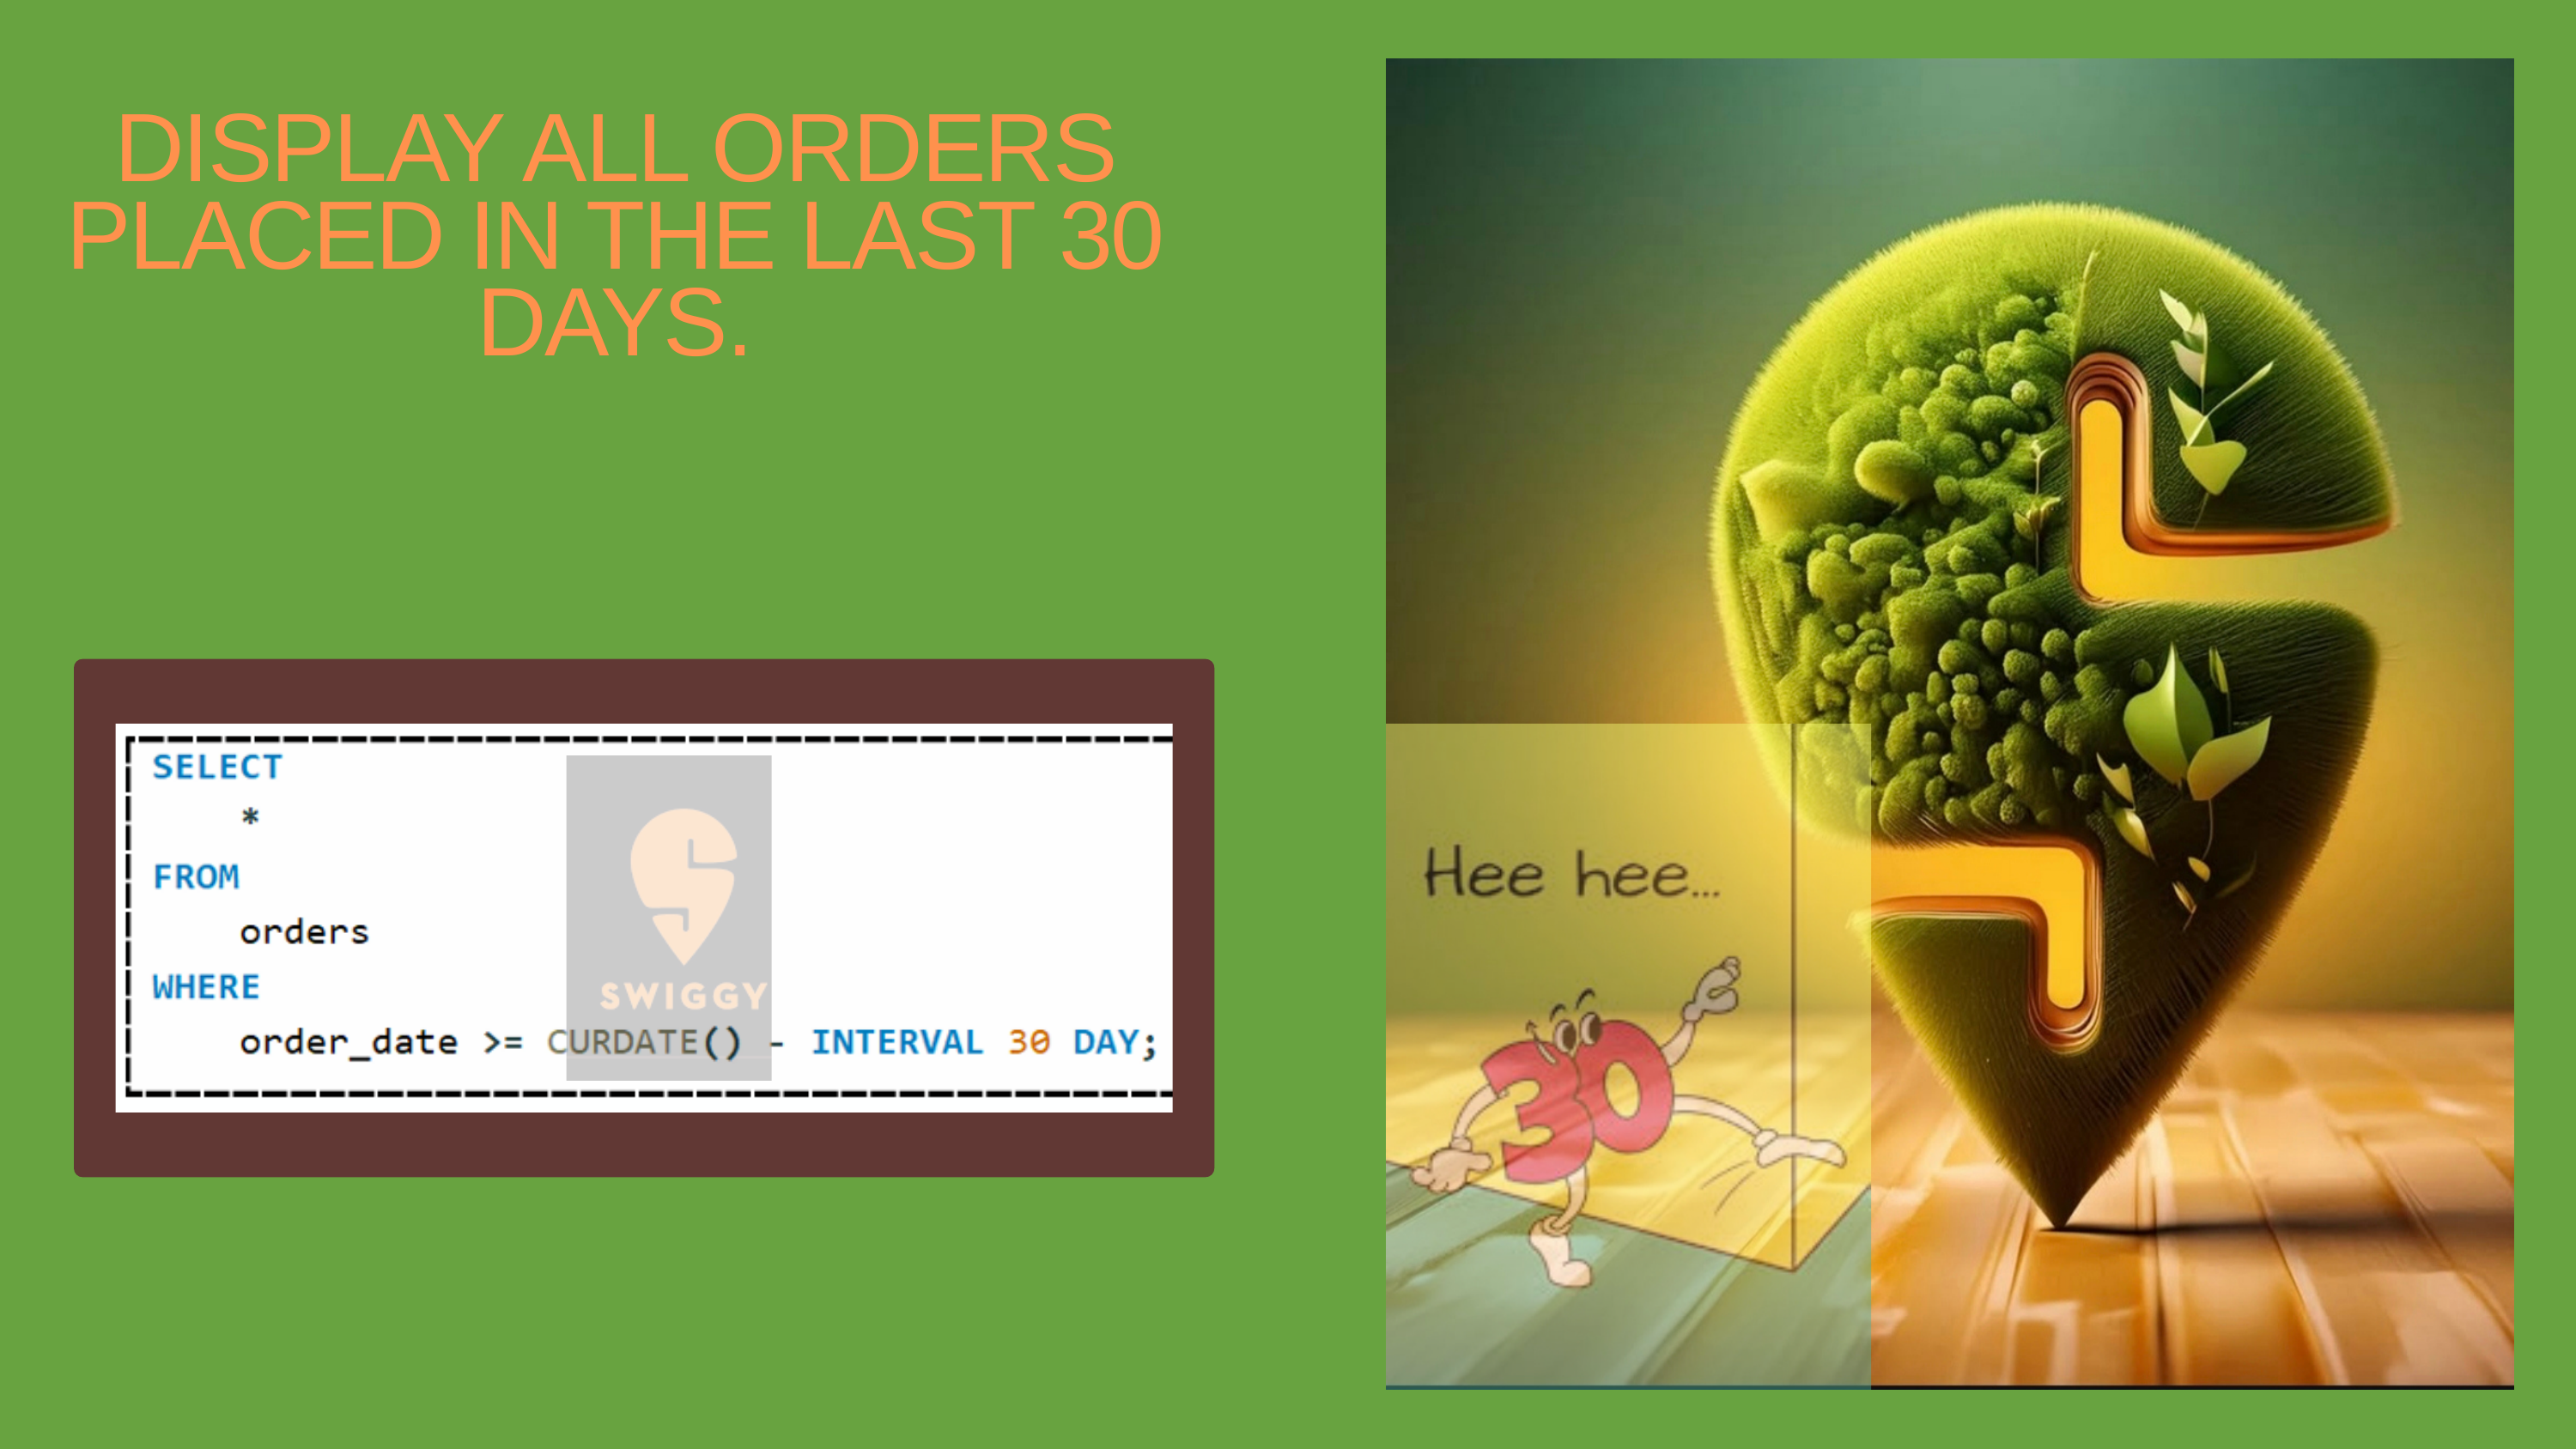

DISPLAY ALL ORDERS PLACED IN THE LAST 30 DAYS.